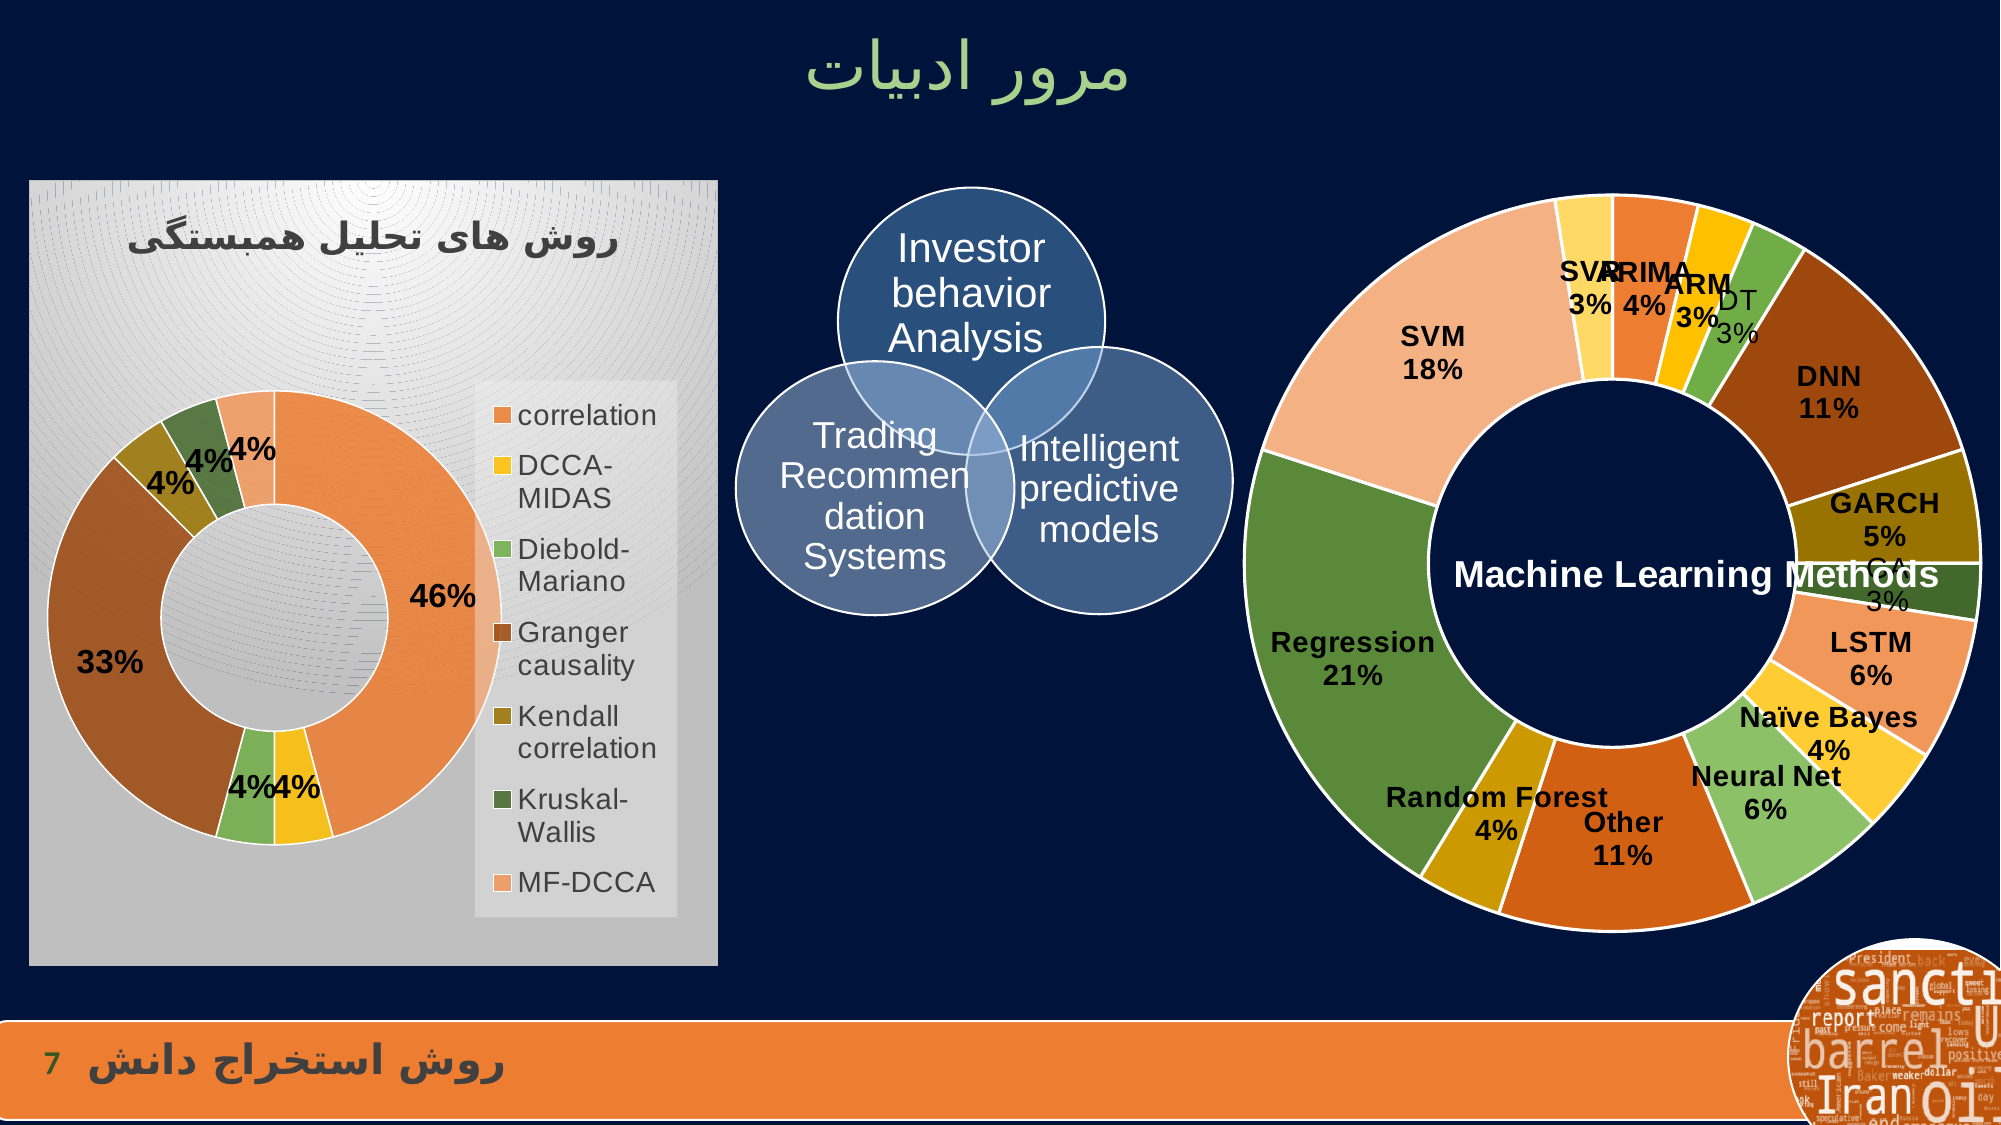

مرور ادبیات

### Chart: Machine Learning Methods

| Category | Total |
|---|---|
| ARIMA | 3.0 |
| ARM | 2.0 |
| Decision Trees | 2.0 |
| DNN | 9.0 |
| GARCH | 4.0 |
| Genethic Programming | 2.0 |
| LSTM | 5.0 |
| Naïve Bayes | 3.0 |
| Neural Net | 5.0 |
| Other | 9.0 |
| Random Forest | 3.0 |
| Regression | 17.0 |
| SVM | 14.0 |
| SVR | 2.0 |
Investor behavior Analysis
Intelligent predictive models
Trading Recommendation Systems

### Chart: روش های تحلیل همبستگی

| Category | Total |
|---|---|
| correlation | 11.0 |
| DCCA-MIDAS | 1.0 |
| Diebold-Mariano | 1.0 |
| Granger causality | 8.0 |
| Kendall correlation | 1.0 |
| Kruskal-Wallis | 1.0 |
| MF-DCCA | 1.0 |

روش استخراج دانش
7